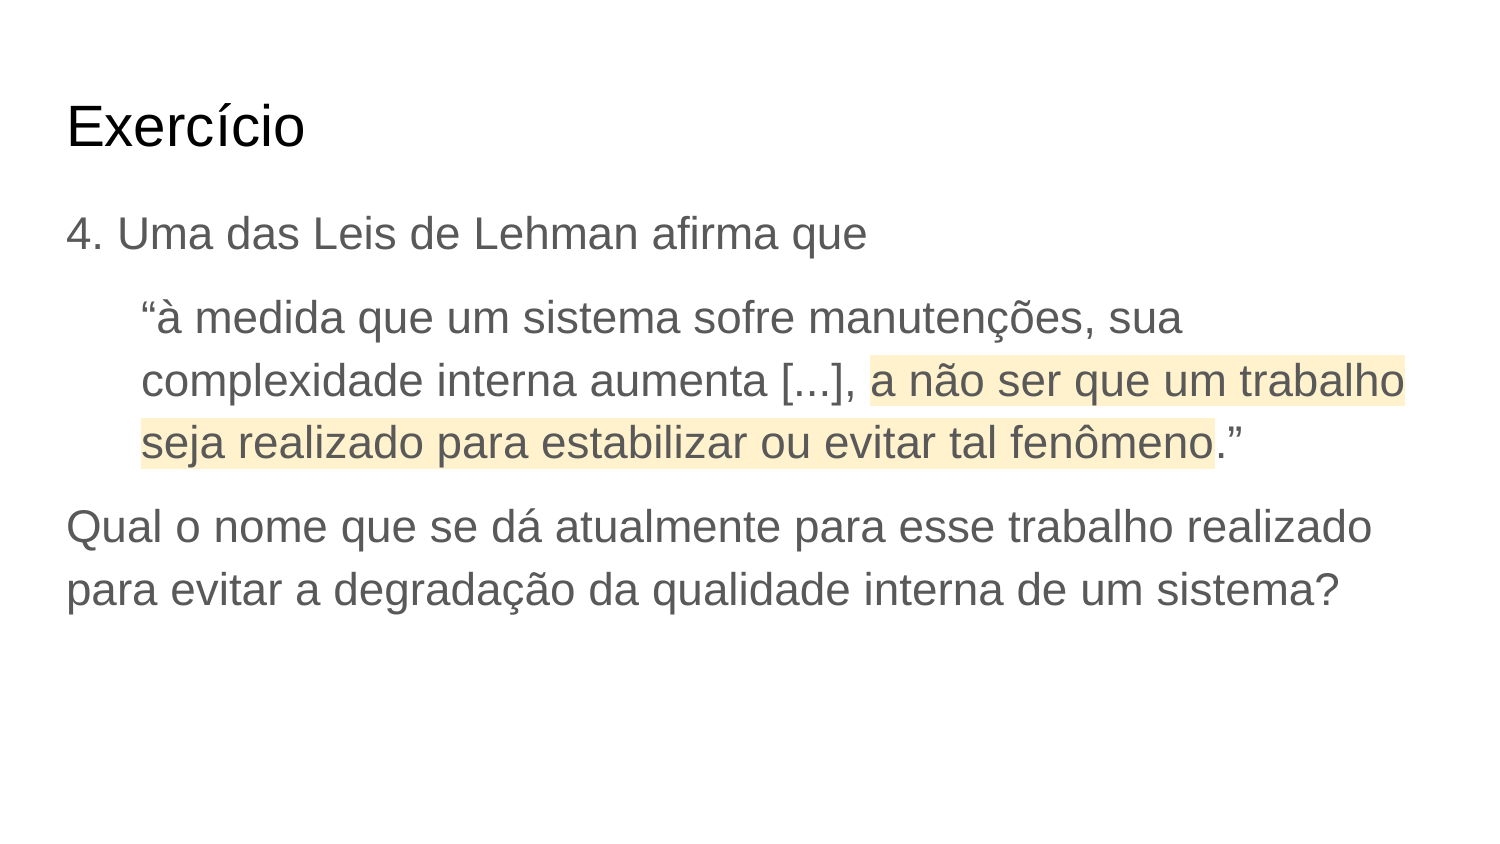

# Exercício
4. Uma das Leis de Lehman afirma que
“à medida que um sistema sofre manutenções, sua complexidade interna aumenta [...], a não ser que um trabalho seja realizado para estabilizar ou evitar tal fenômeno.”
Qual o nome que se dá atualmente para esse trabalho realizado para evitar a degradação da qualidade interna de um sistema?